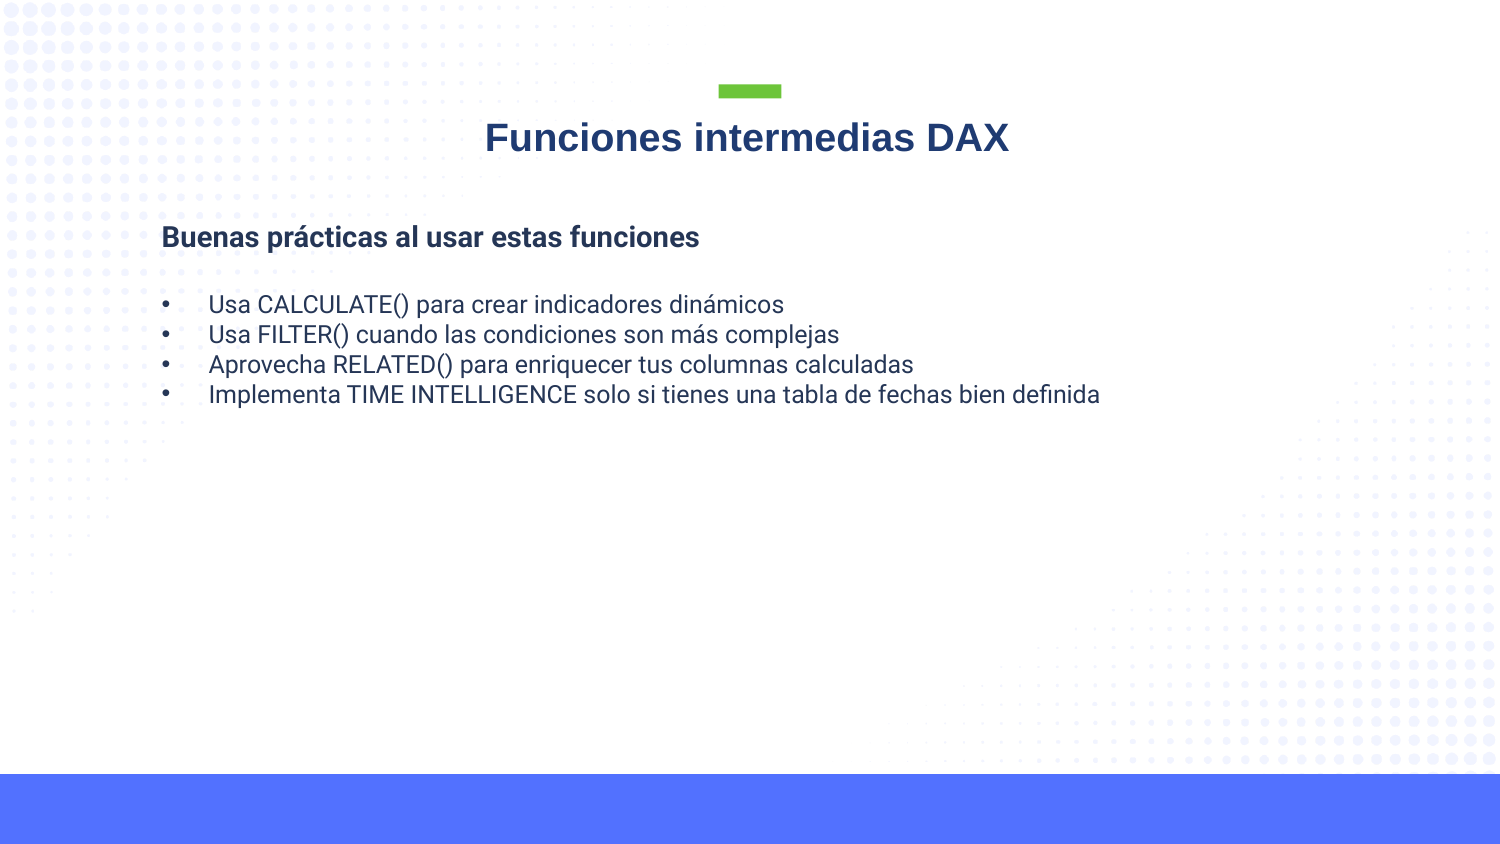

Funciones intermedias DAX
Buenas prácticas al usar estas funciones

Usa CALCULATE() para crear indicadores dinámicos
Usa FILTER() cuando las condiciones son más complejas
Aprovecha RELATED() para enriquecer tus columnas calculadas
Implementa TIME INTELLIGENCE solo si tienes una tabla de fechas bien definida